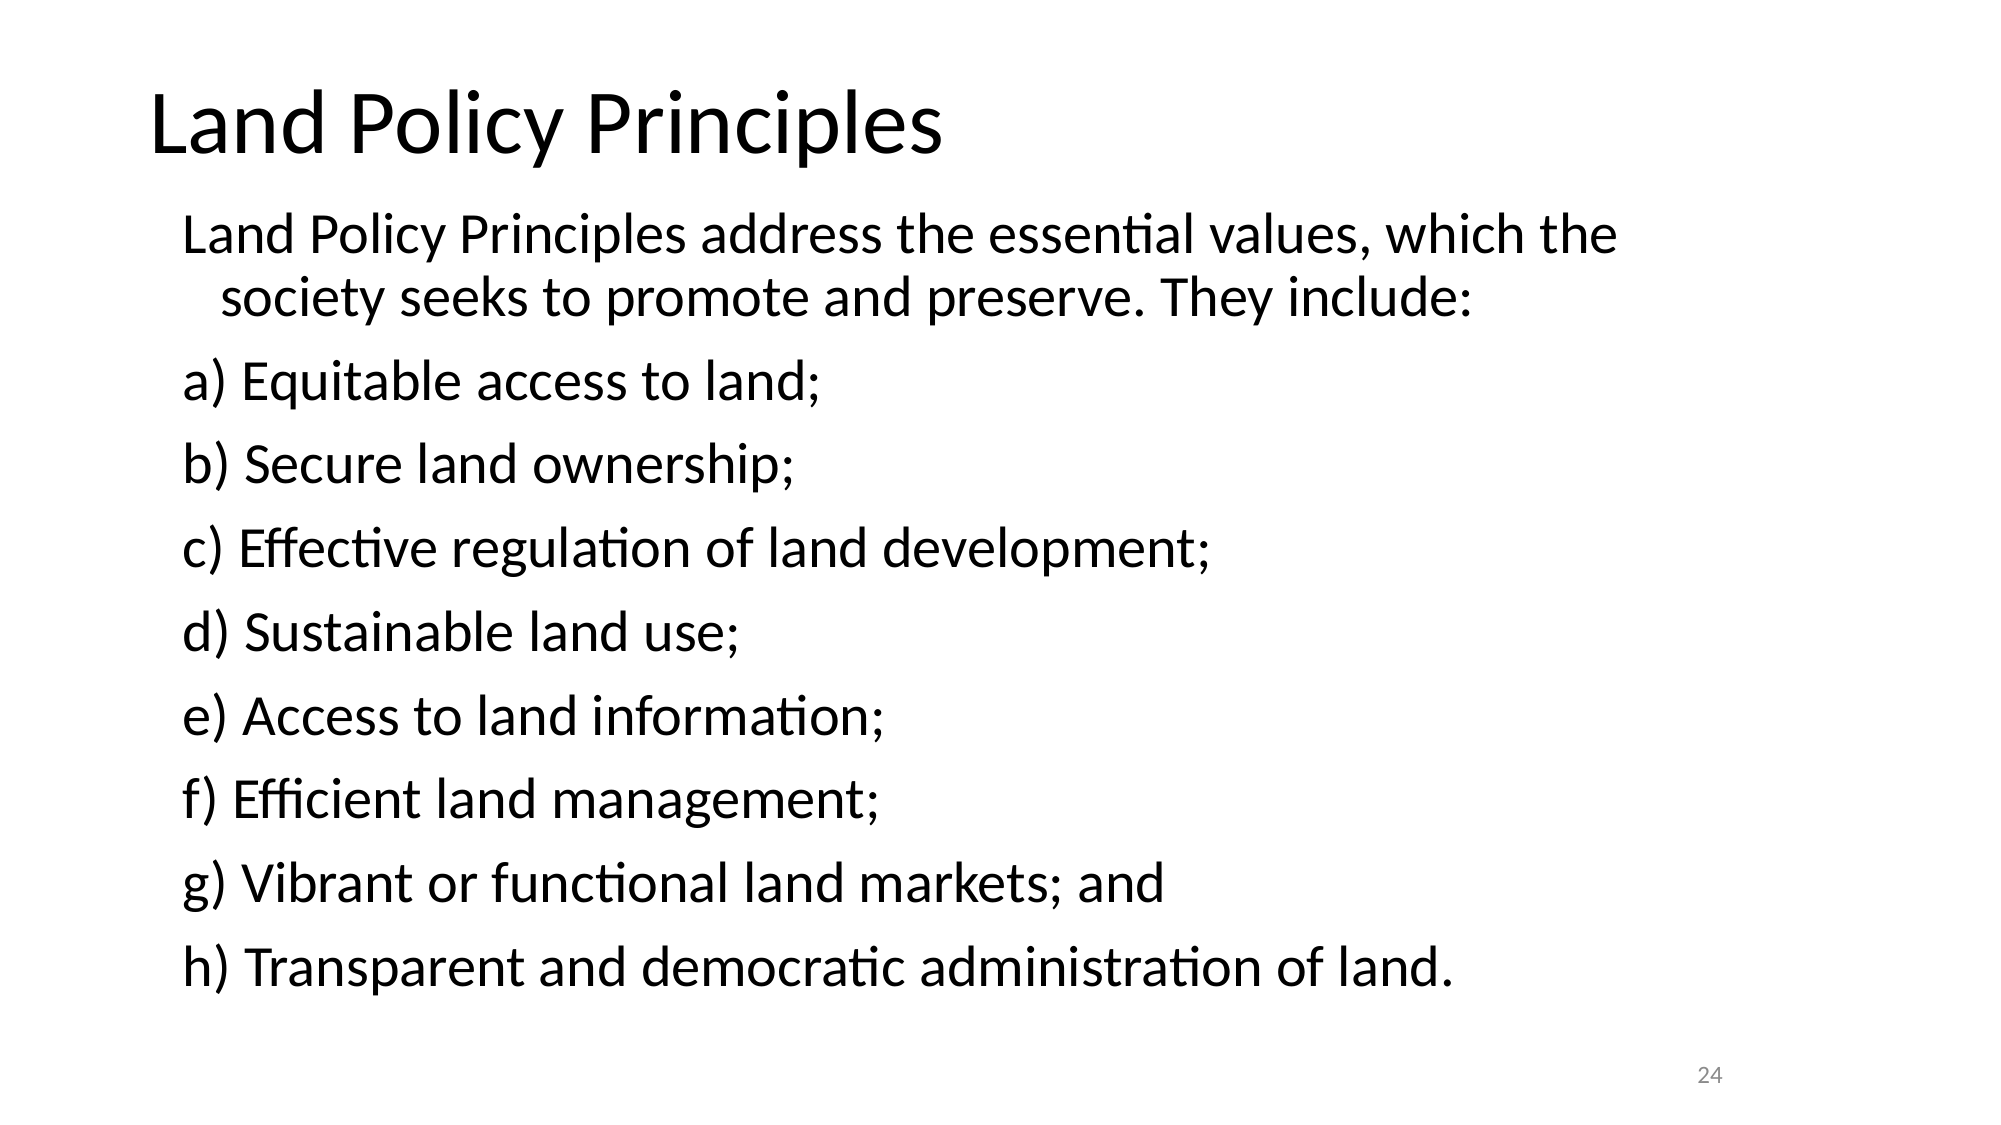

# Land Policy Principles
Land Policy Principles address the essential values, which the society seeks to promote and preserve. They include:
a) Equitable access to land;
b) Secure land ownership;
c) Effective regulation of land development;
d) Sustainable land use;
e) Access to land information;
f) Efficient land management;
g) Vibrant or functional land markets; and
h) Transparent and democratic administration of land.

24